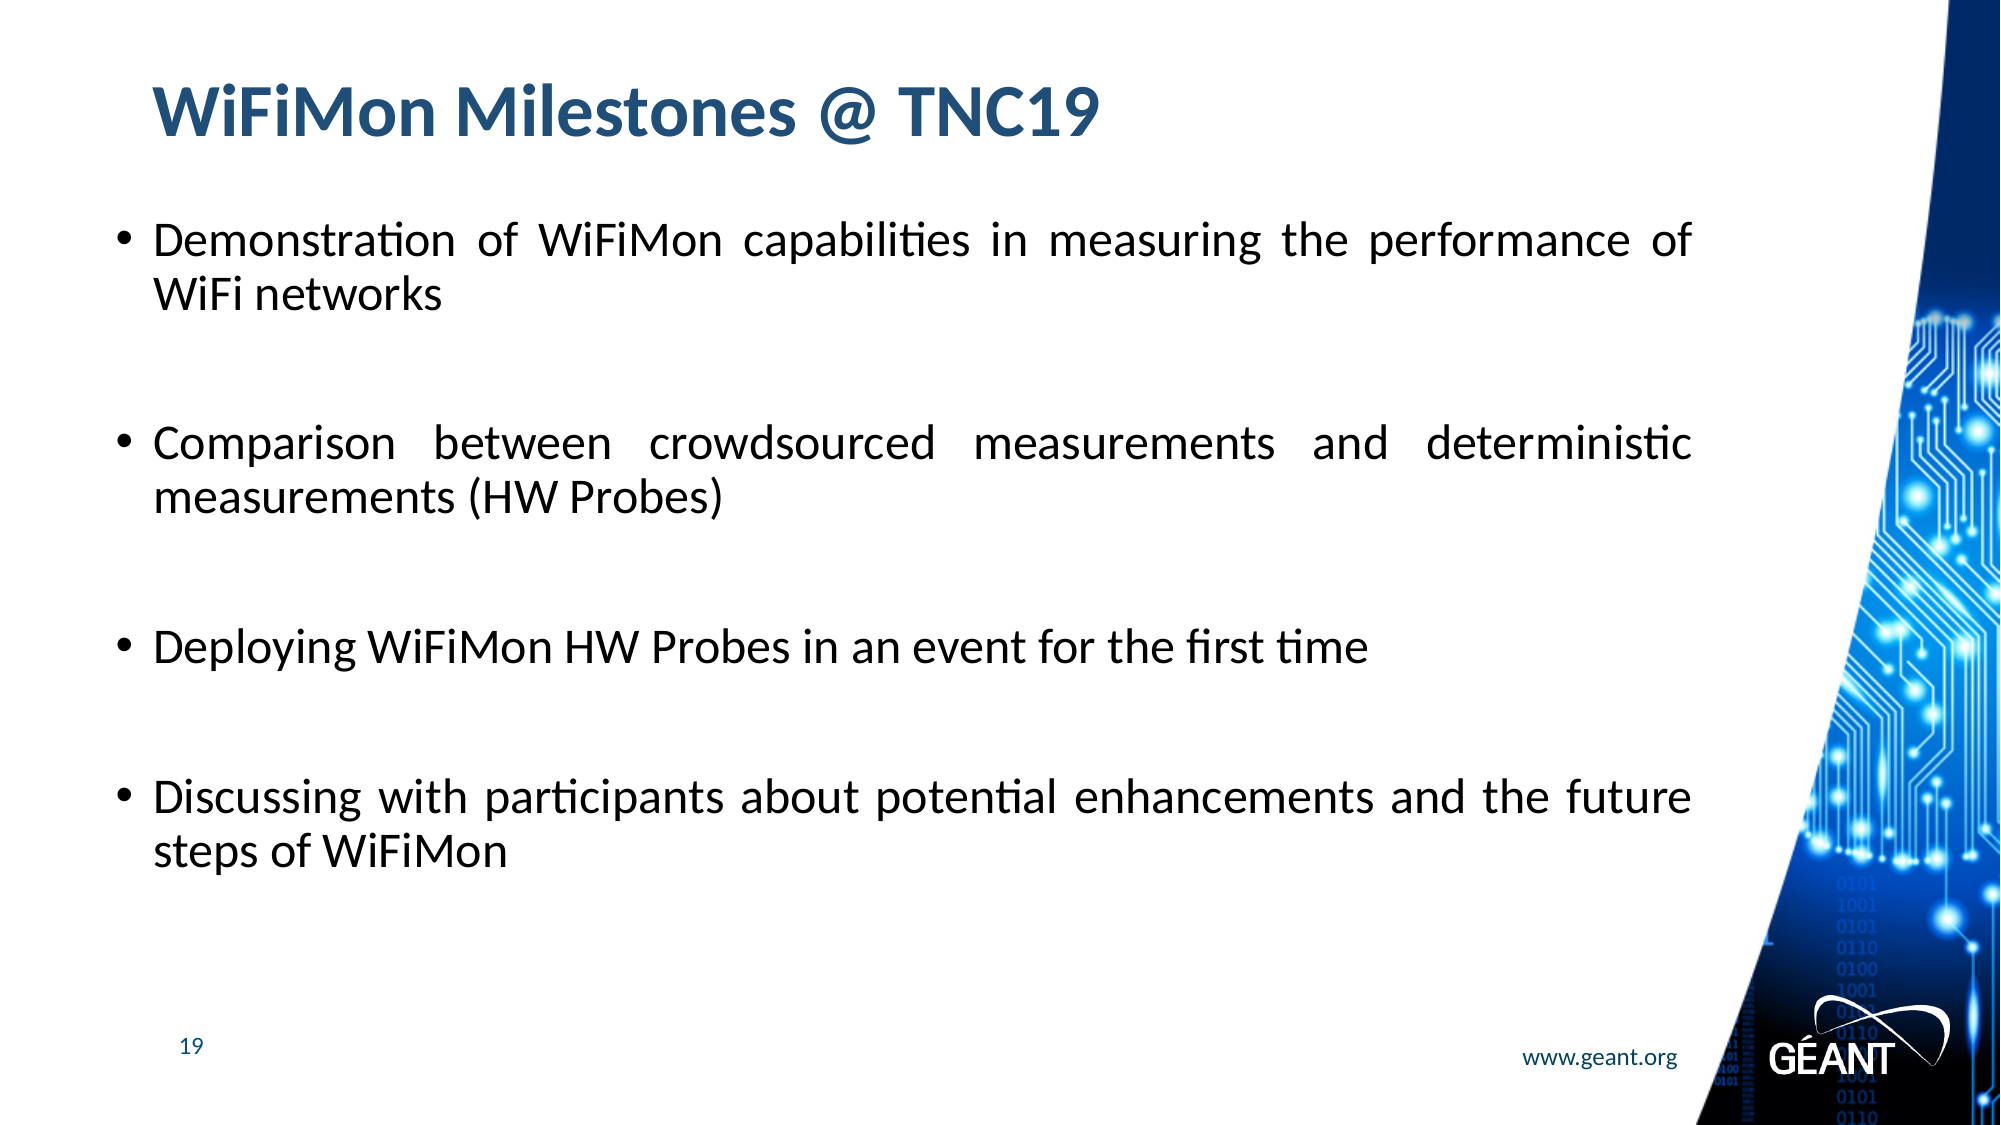

WiFiMon Milestones @ TNC19
Demonstration of WiFiMon capabilities in measuring the performance of WiFi networks

Comparison between crowdsourced measurements and deterministic measurements (HW Probes)

Deploying WiFiMon HW Probes in an event for the first time

Discussing with participants about potential enhancements and the future steps of WiFiMon